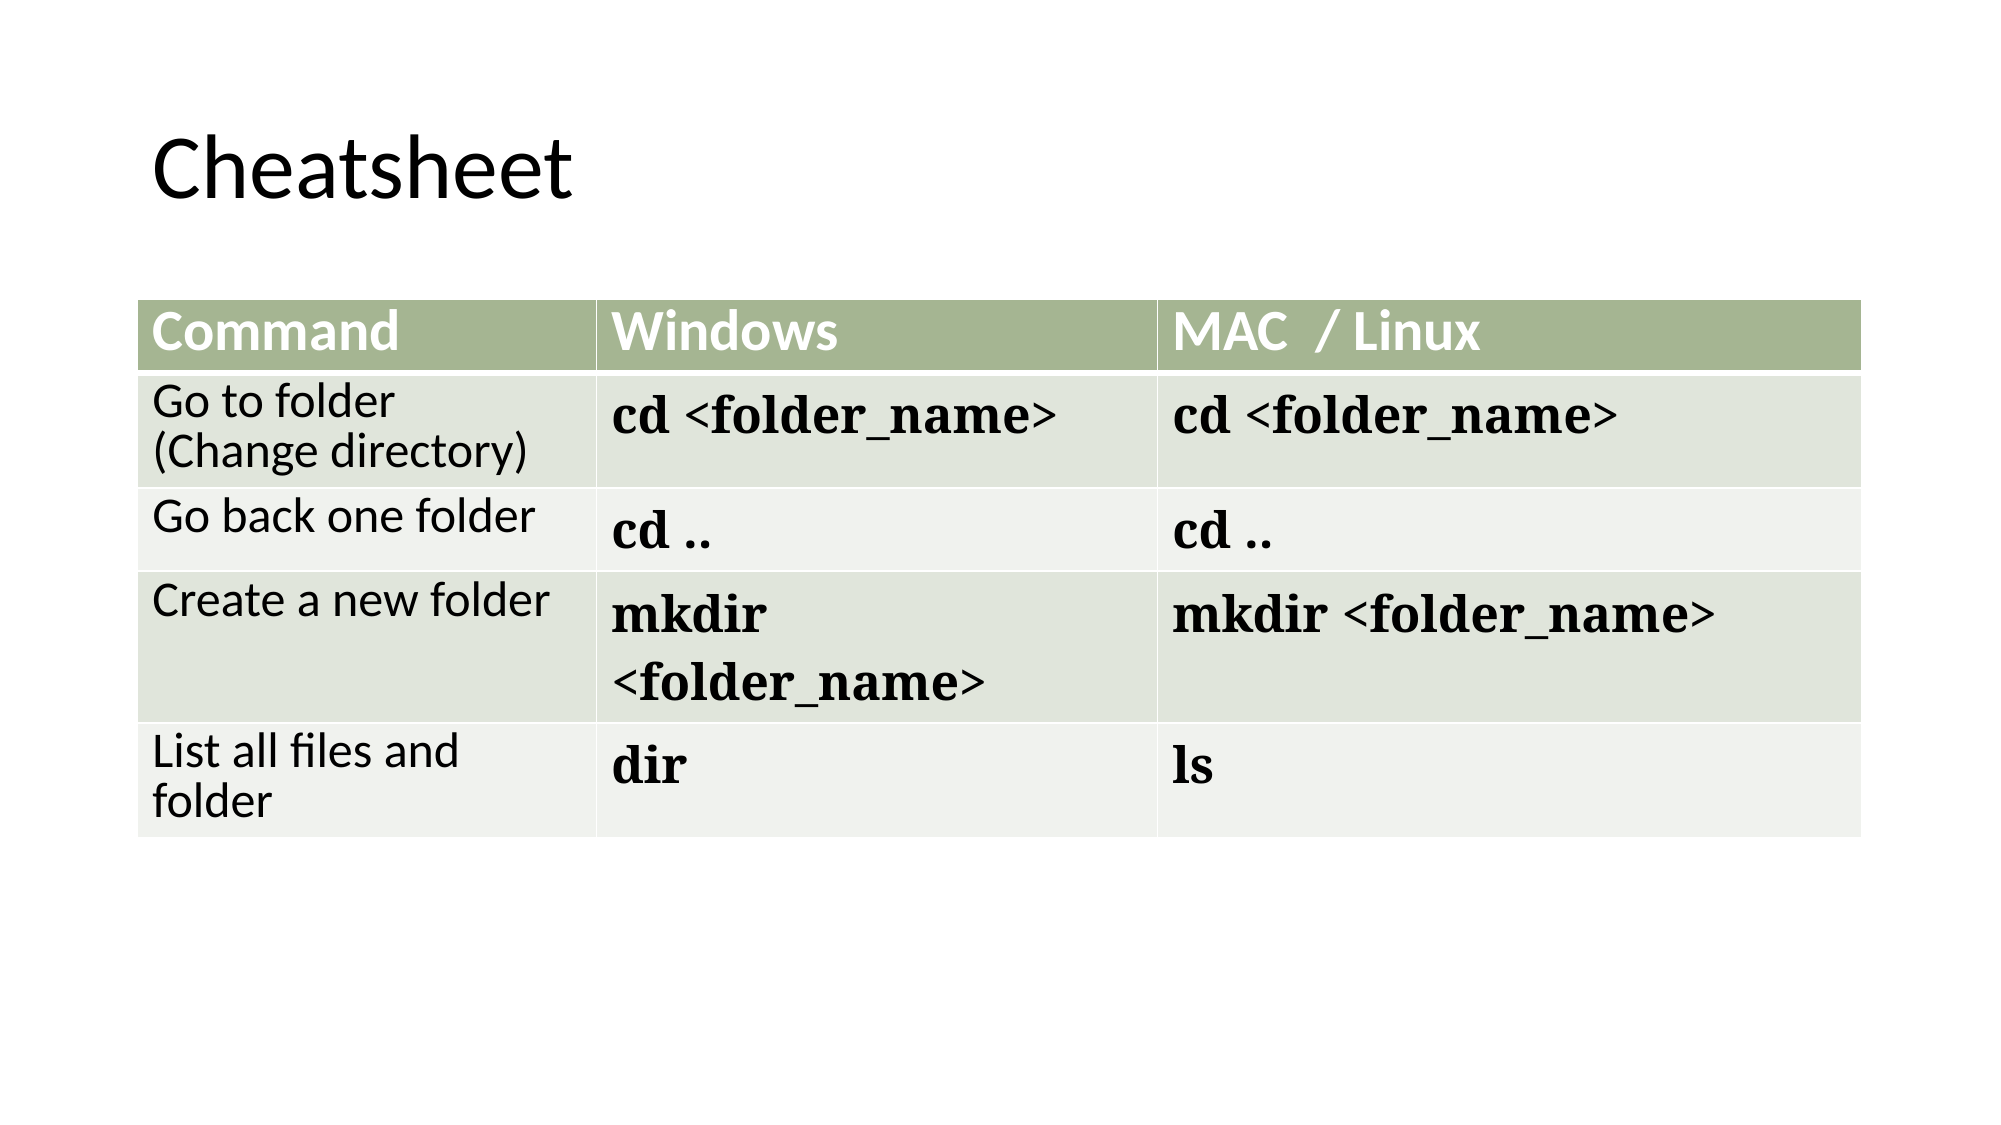

# Cheatsheet
| Command | Windows | MAC / Linux |
| --- | --- | --- |
| Go to folder (Change directory) | cd <folder\_name> | cd <folder\_name> |
| Go back one folder | cd .. | cd .. |
| Create a new folder | mkdir <folder\_name> | mkdir <folder\_name> |
| List all files and folder | dir | ls |